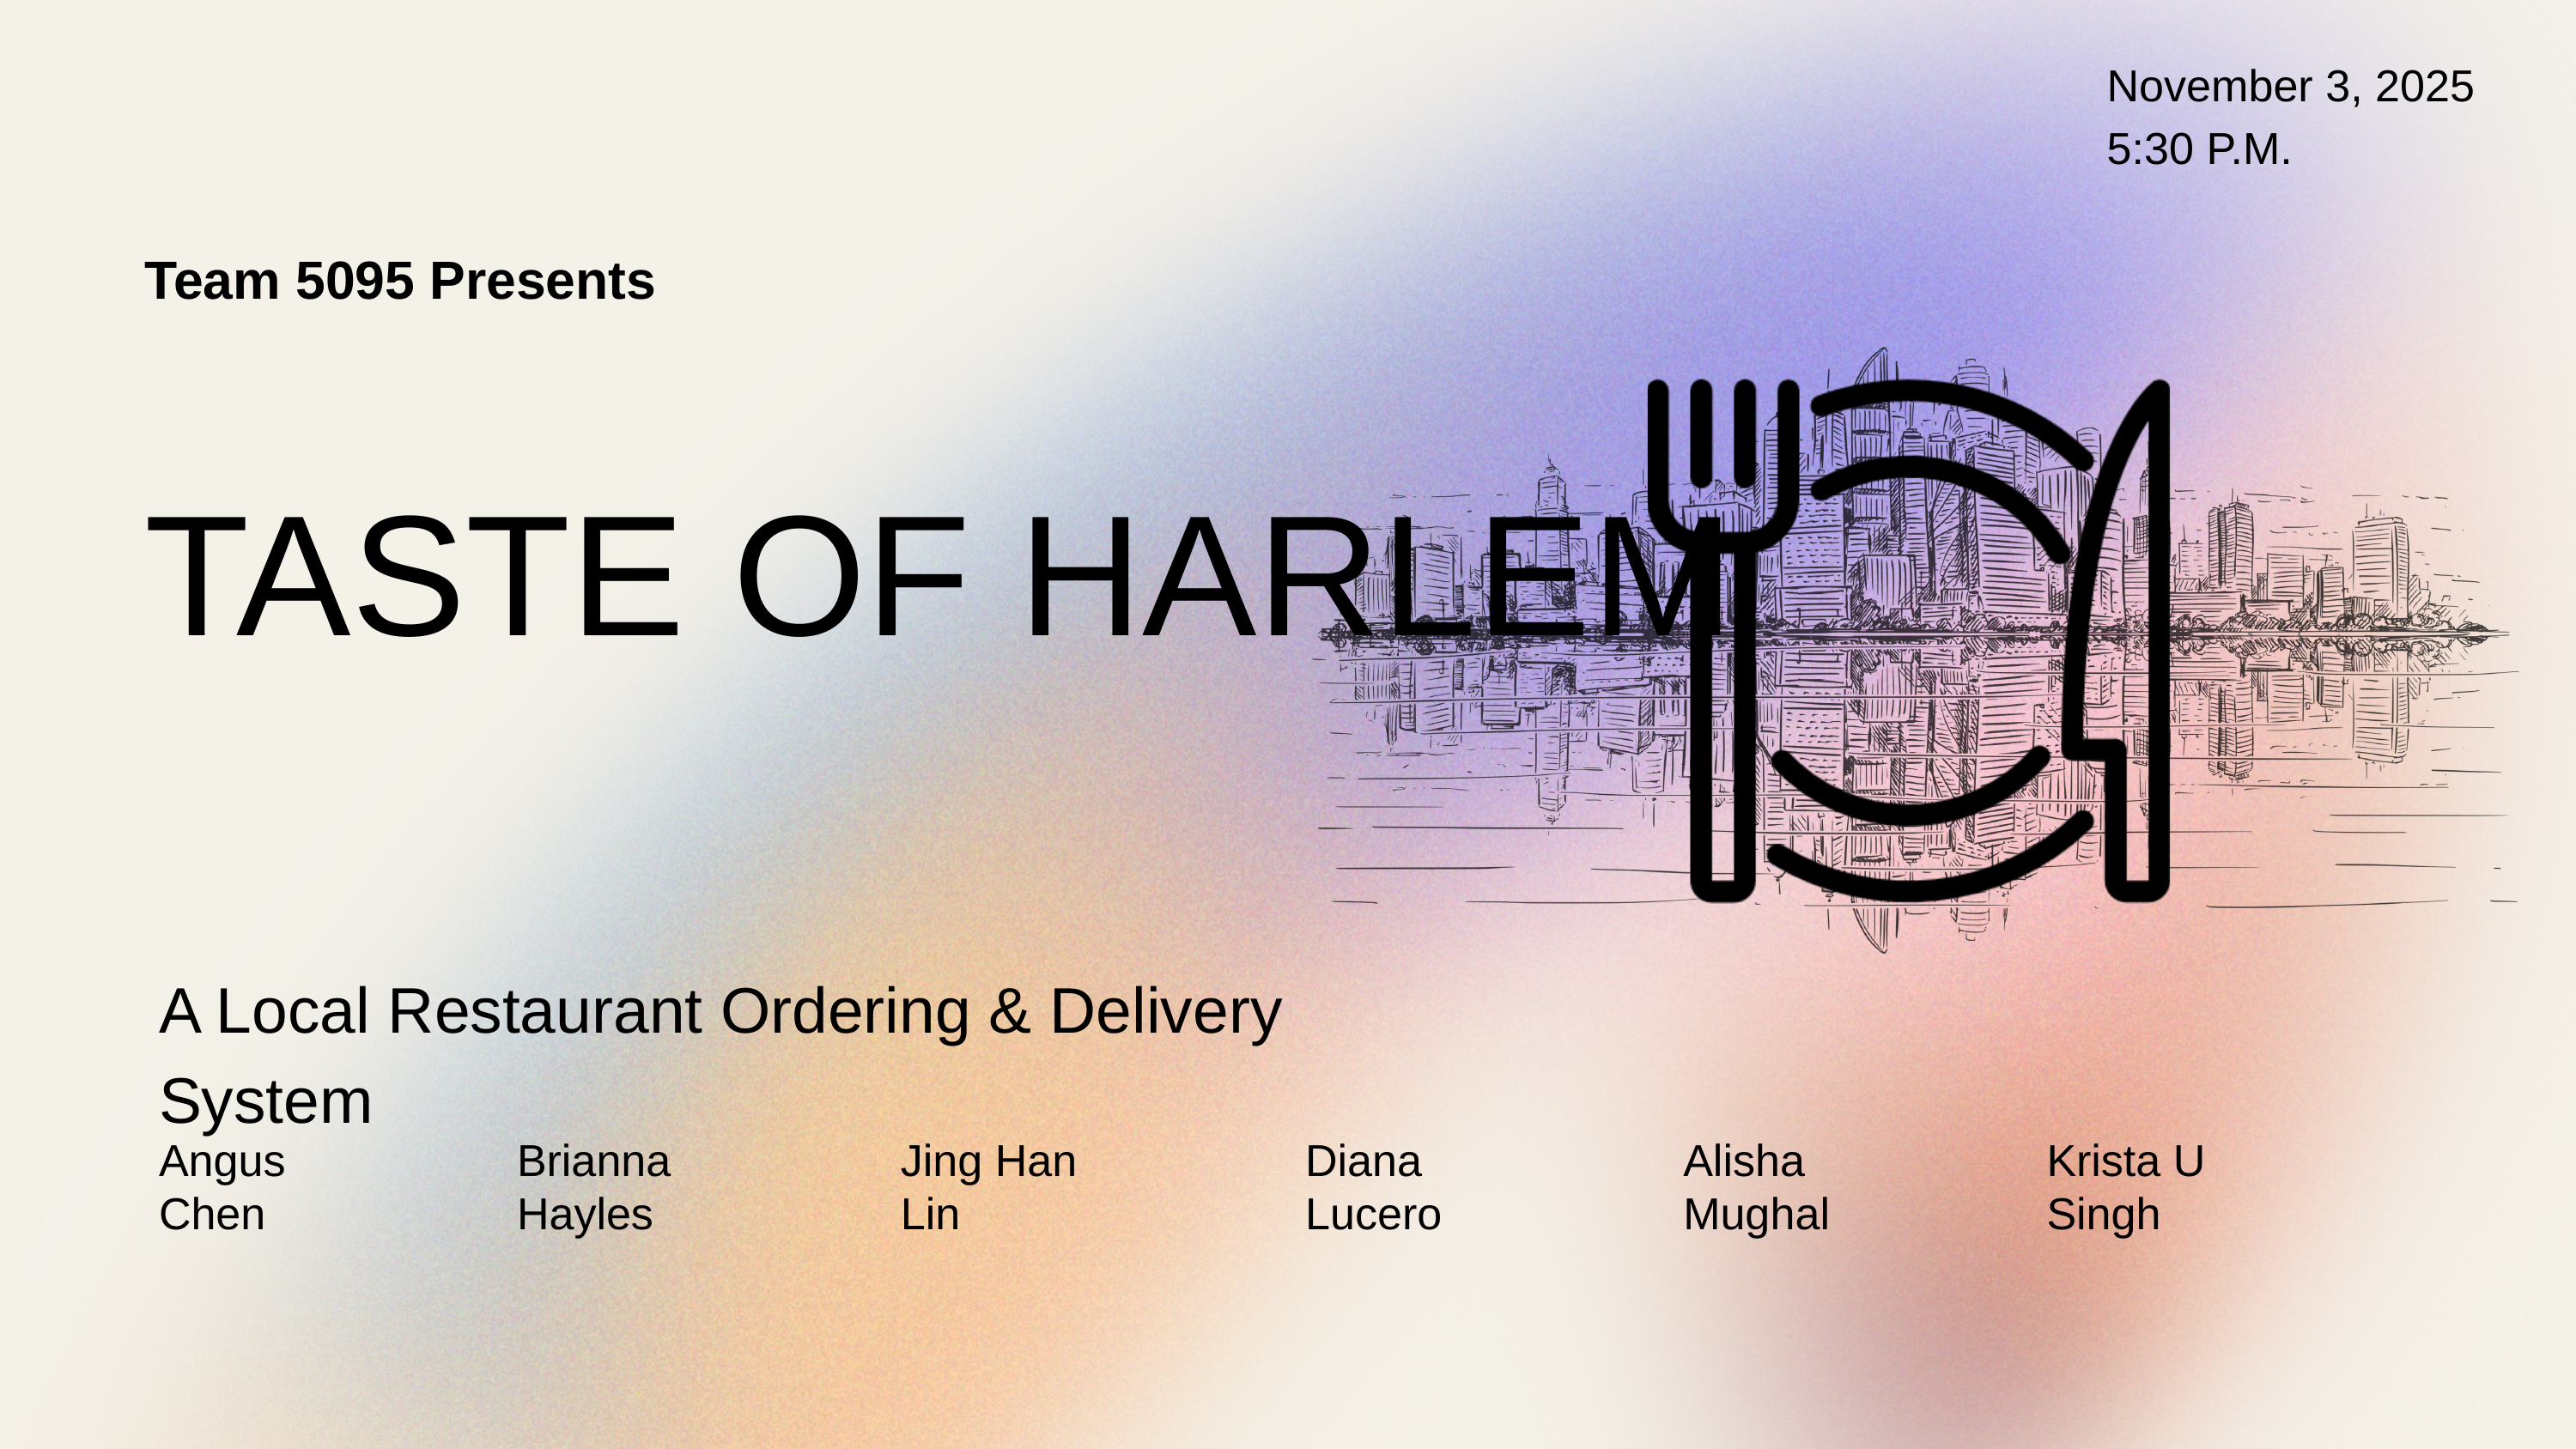

November 3, 2025
5:30 P.M.
Team 5095 Presents

TASTE OF HARLEM
A Local Restaurant Ordering & Delivery System
Angus
Chen
Brianna
Hayles
Jing Han
Lin
Diana
Lucero
Alisha
Mughal
Krista U
Singh